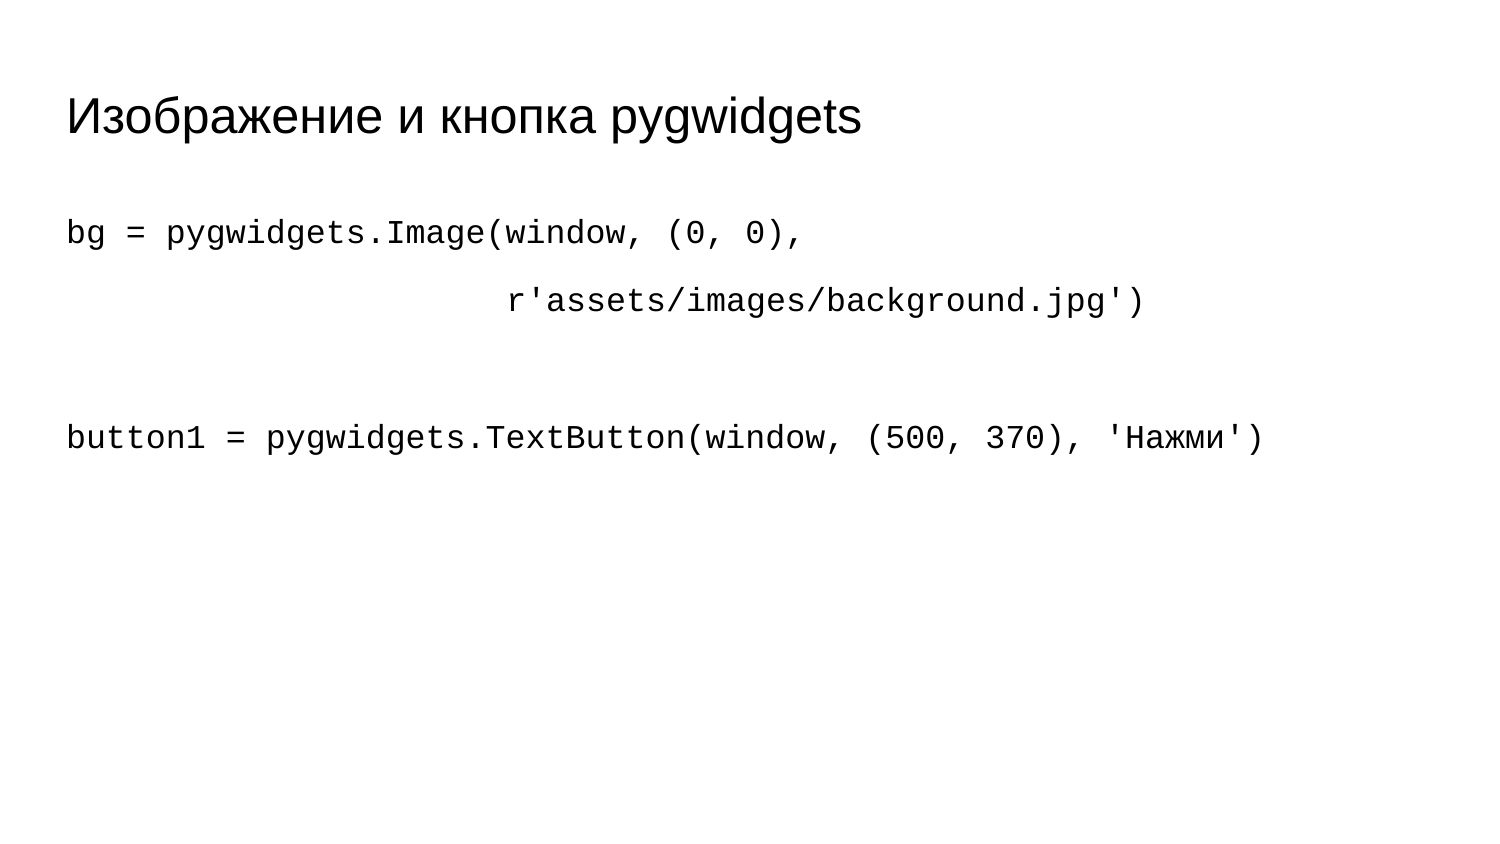

# Изображение и кнопка pygwidgets
bg = pygwidgets.Image(window, (0, 0),
                      r'assets/images/background.jpg')

button1 = pygwidgets.TextButton(window, (500, 370), 'Нажми')